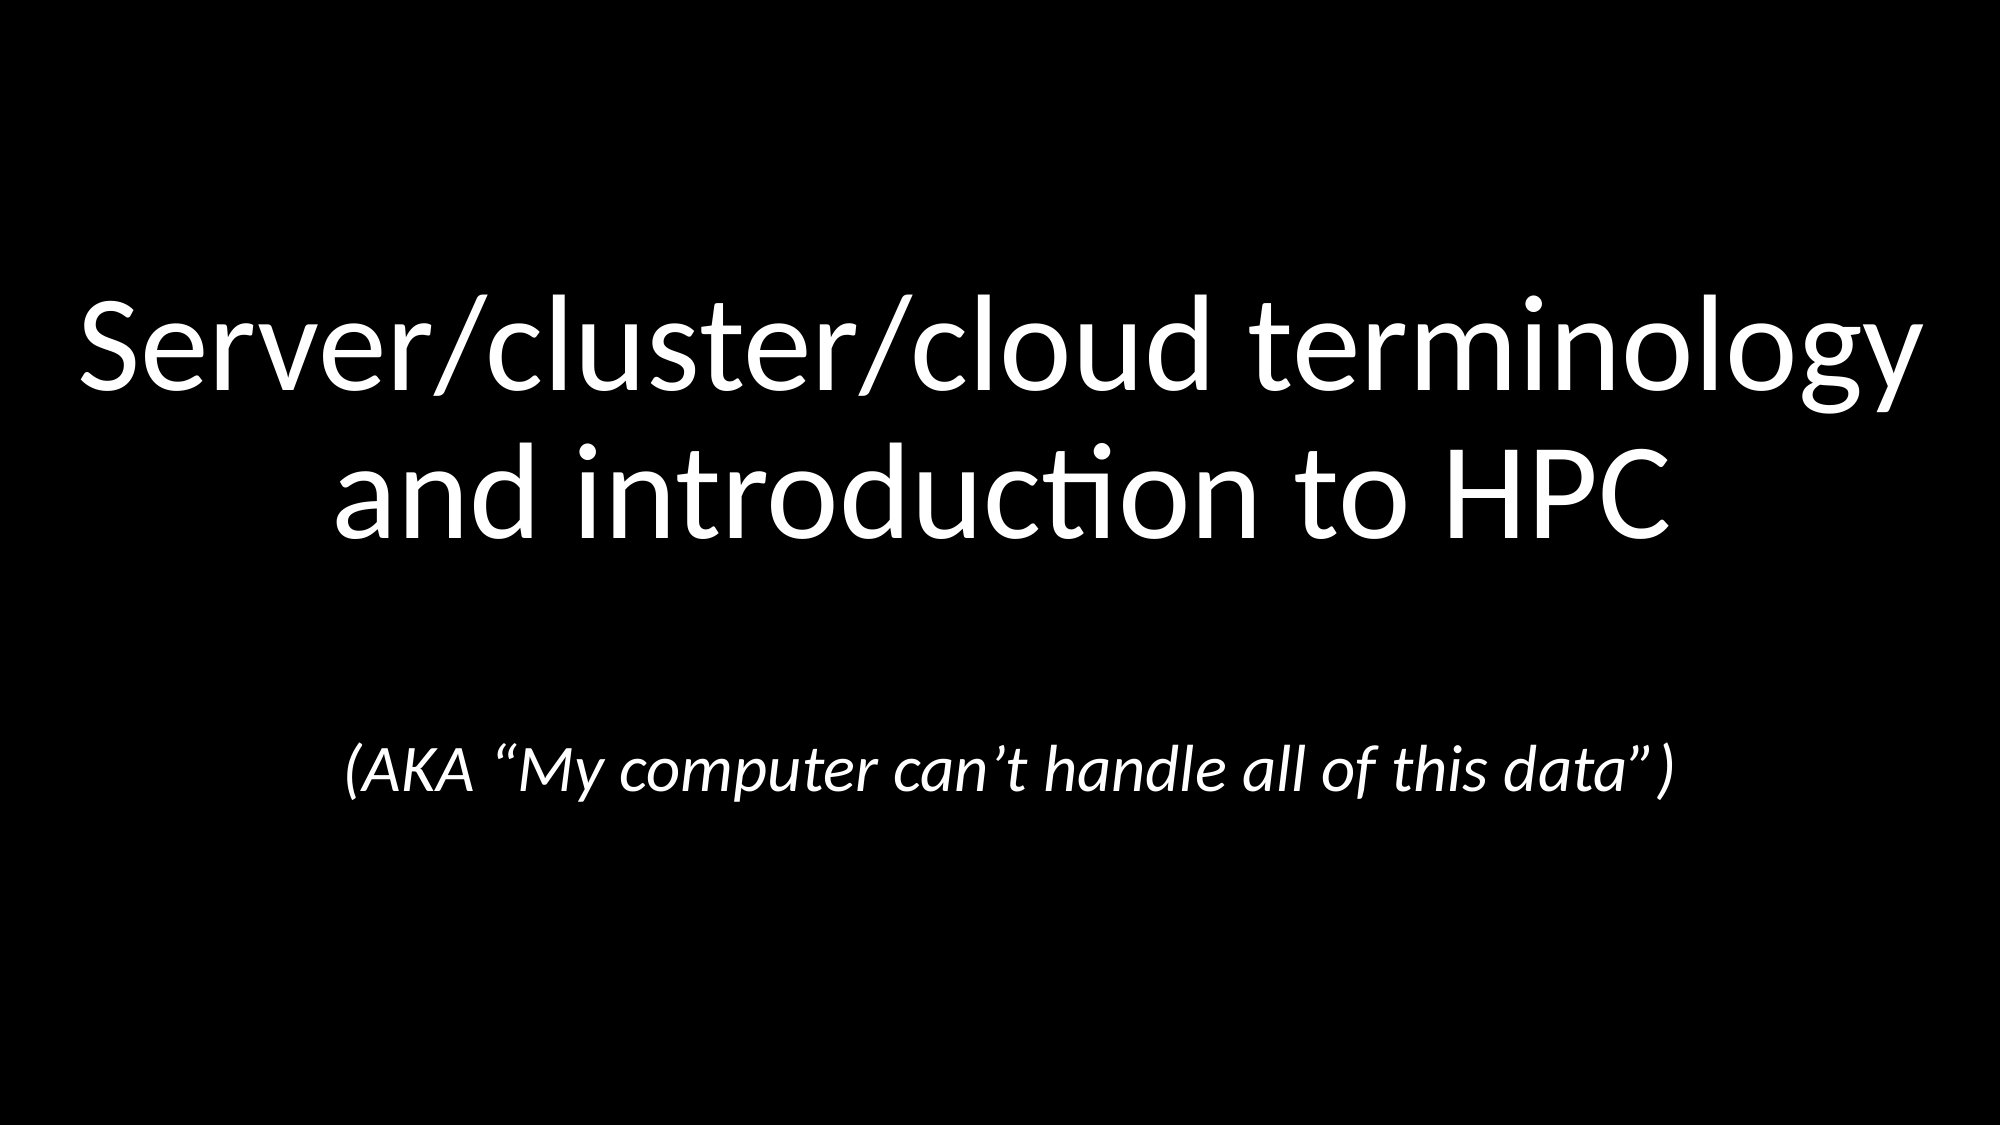

# Server/cluster/cloud terminology and introduction to HPC
(AKA “My computer can’t handle all of this data”)